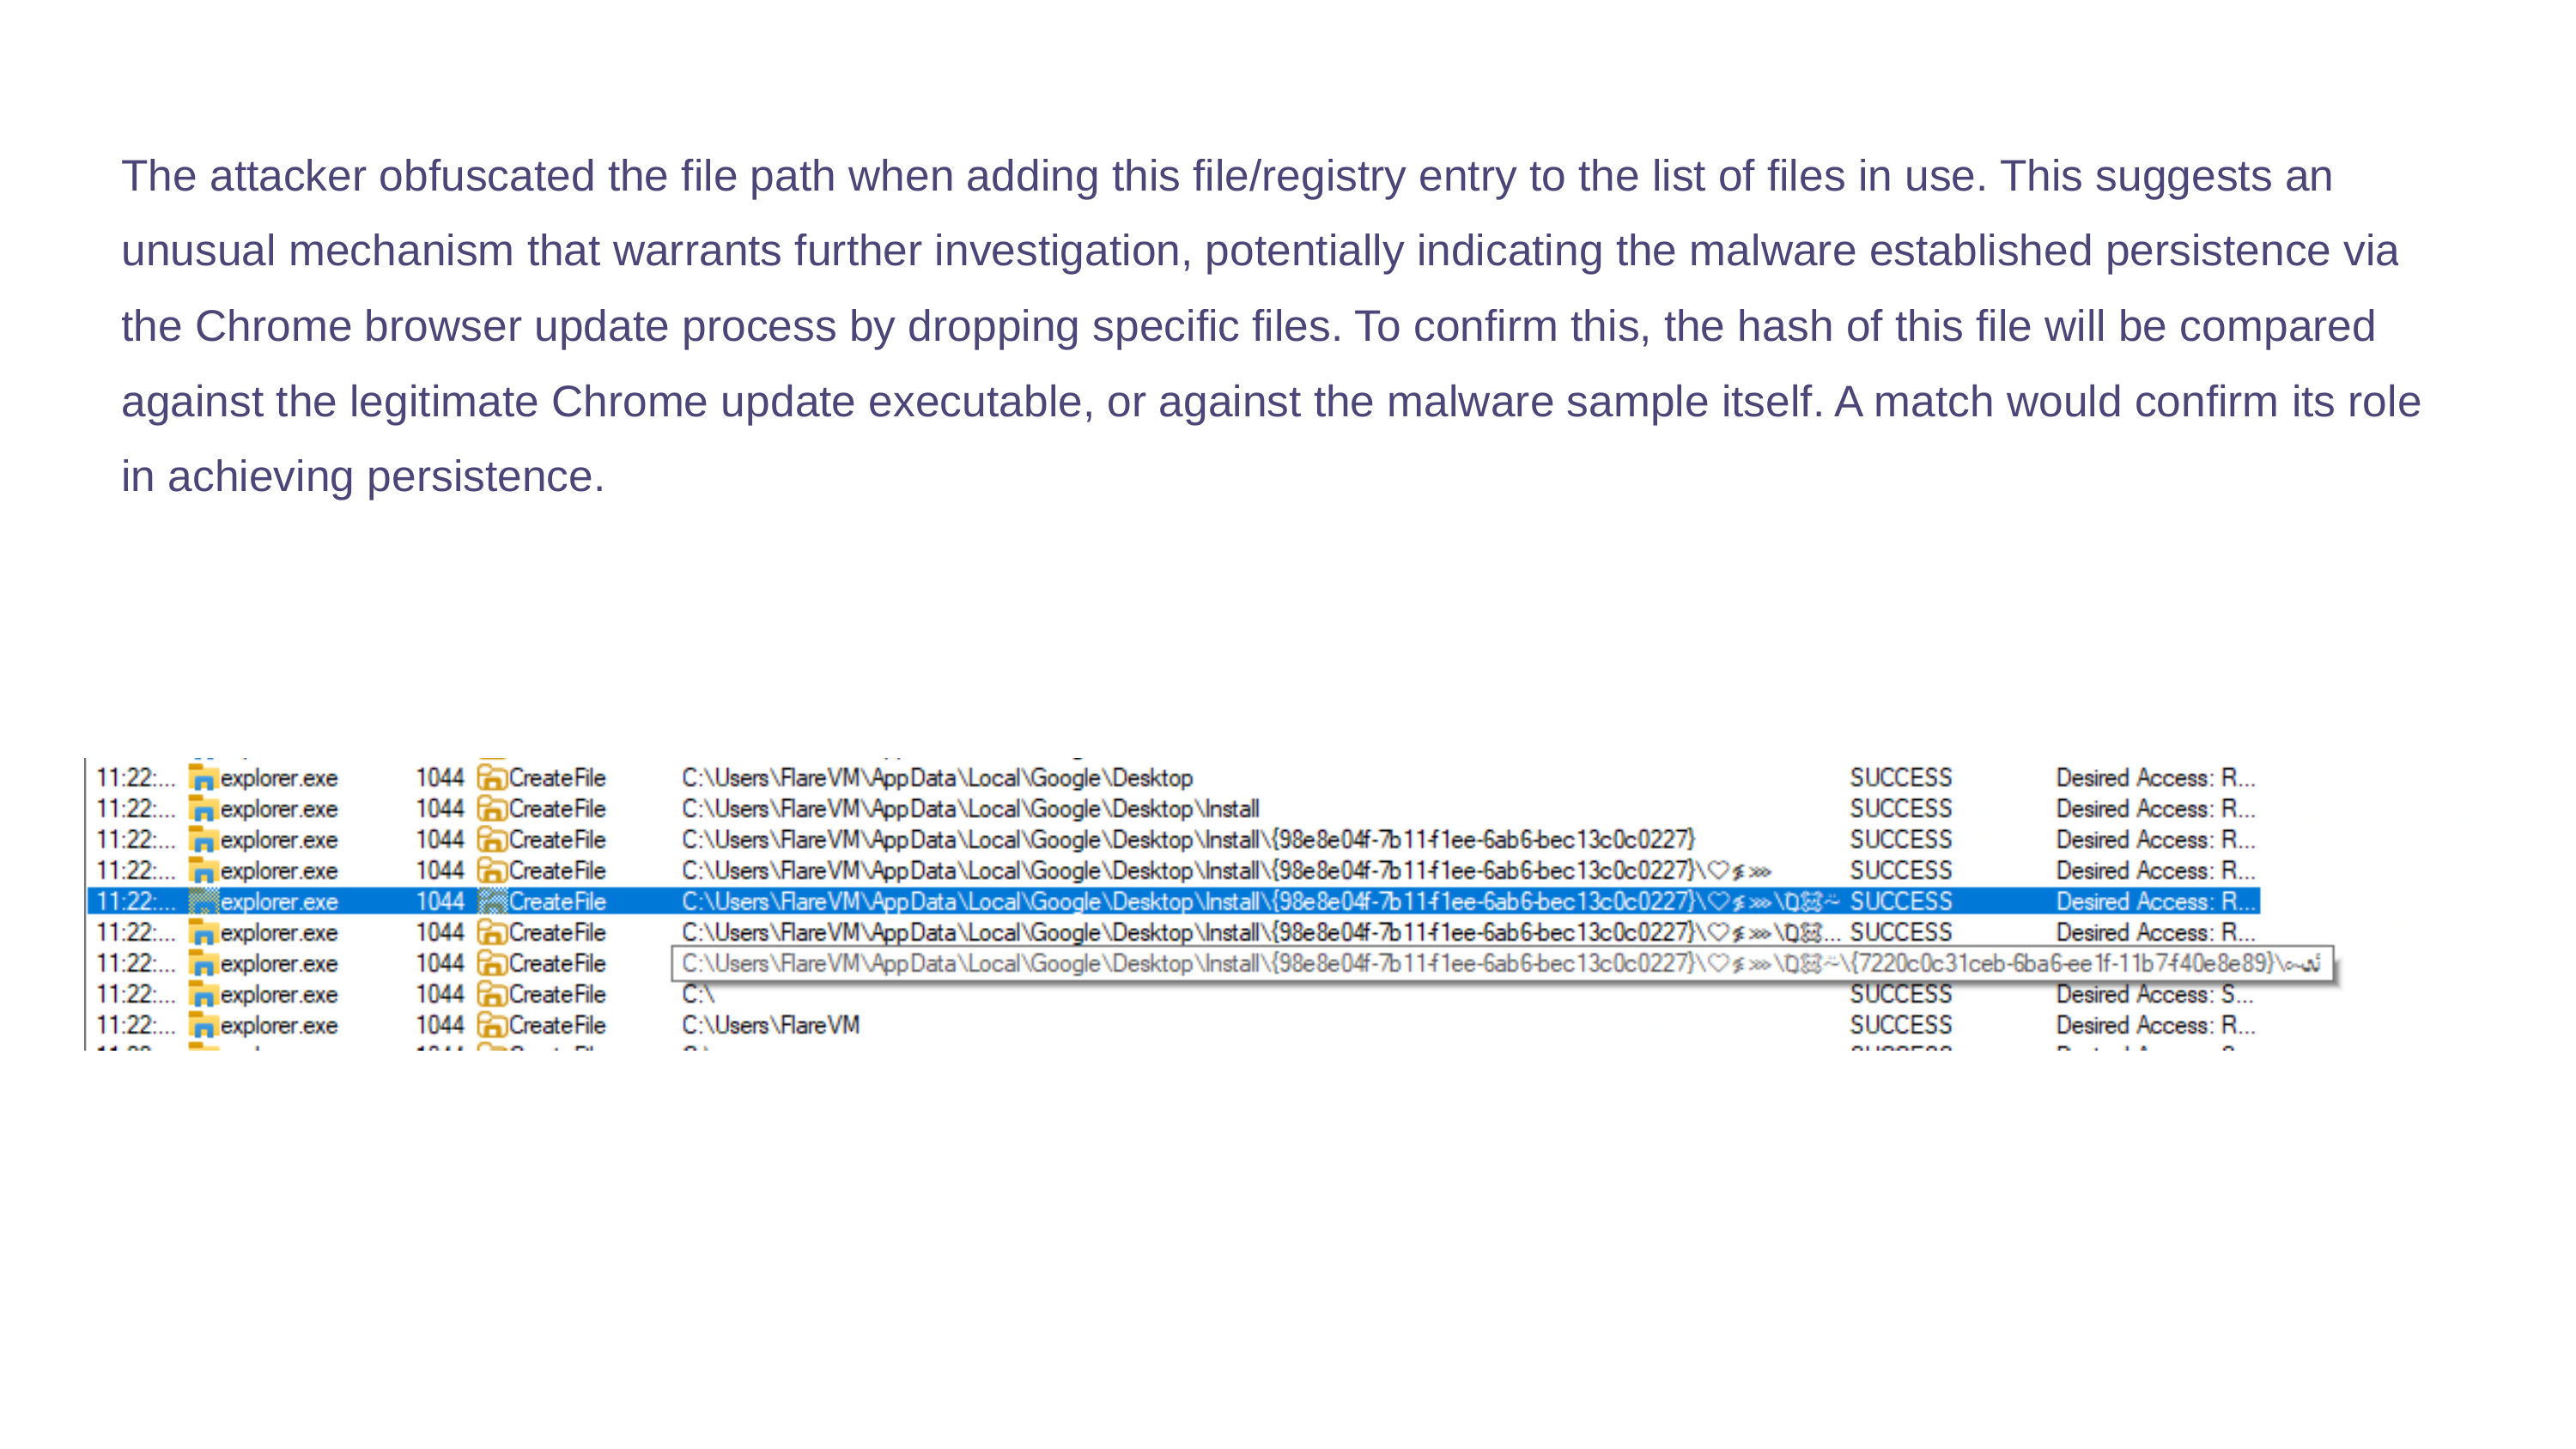

The attacker obfuscated the file path when adding this file/registry entry to the list of files in use. This suggests an unusual mechanism that warrants further investigation, potentially indicating the malware established persistence via the Chrome browser update process by dropping specific files. To confirm this, the hash of this file will be compared against the legitimate Chrome update executable, or against the malware sample itself. A match would confirm its role in achieving persistence.